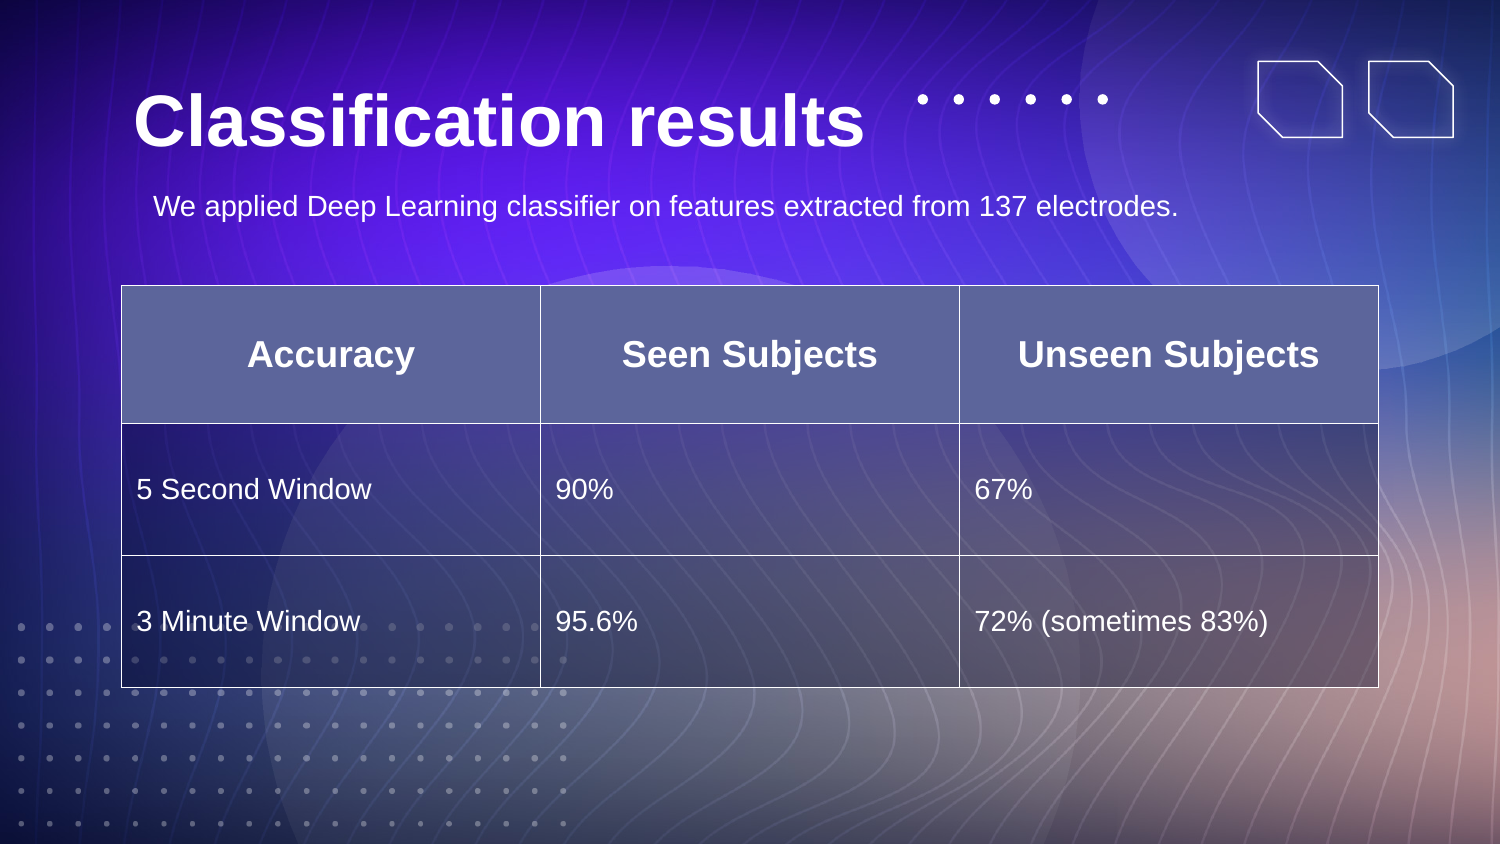

# Classification results
We applied Deep Learning classifier on features extracted from 137 electrodes.

| Accuracy | Seen Subjects | Unseen Subjects |
| --- | --- | --- |
| 5 Second Window | 90% | 67% |
| 3 Minute Window | 95.6% | 72% (sometimes 83%) |